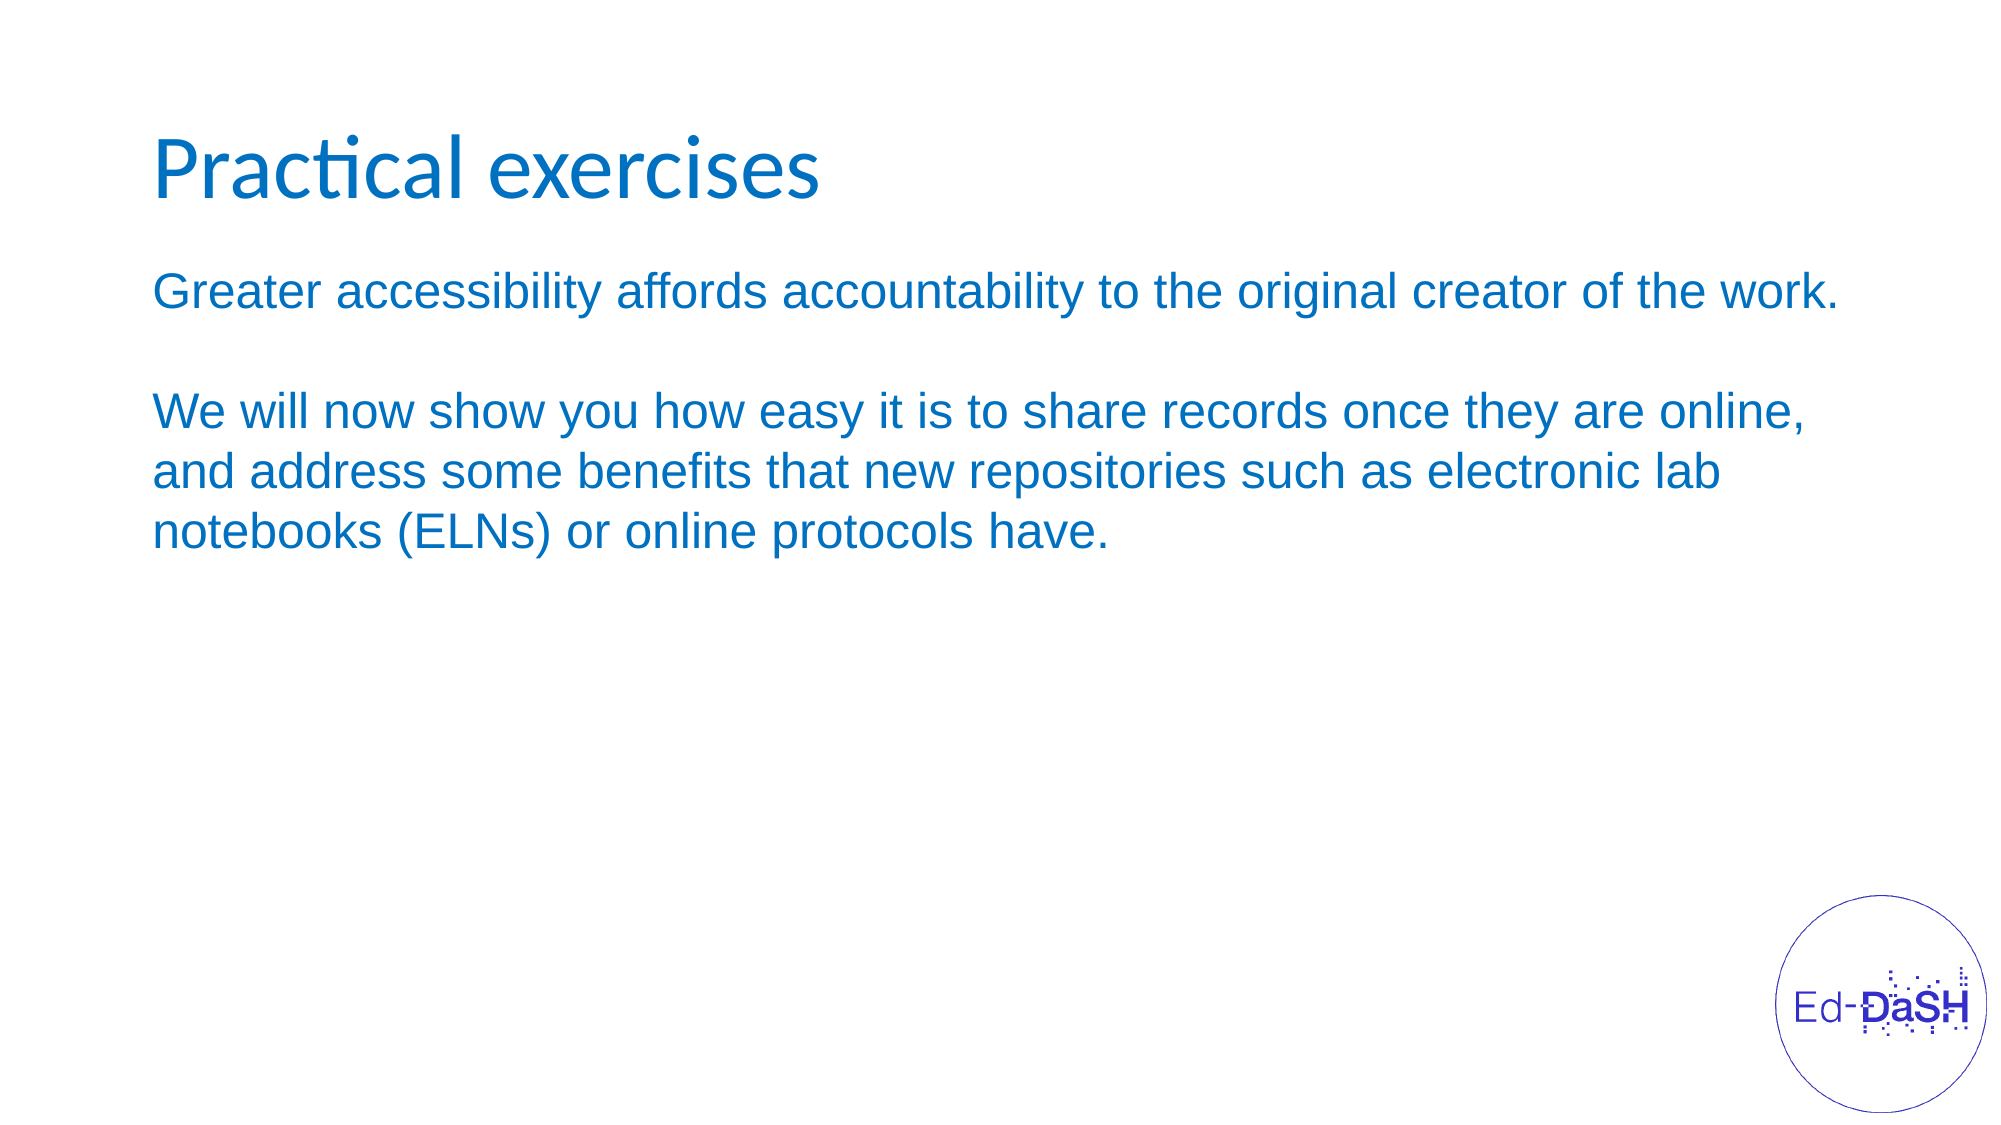

# Practical exercises
Greater accessibility affords accountability to the original creator of the work.

We will now show you how easy it is to share records once they are online, and address some benefits that new repositories such as electronic lab notebooks (ELNs) or online protocols have.